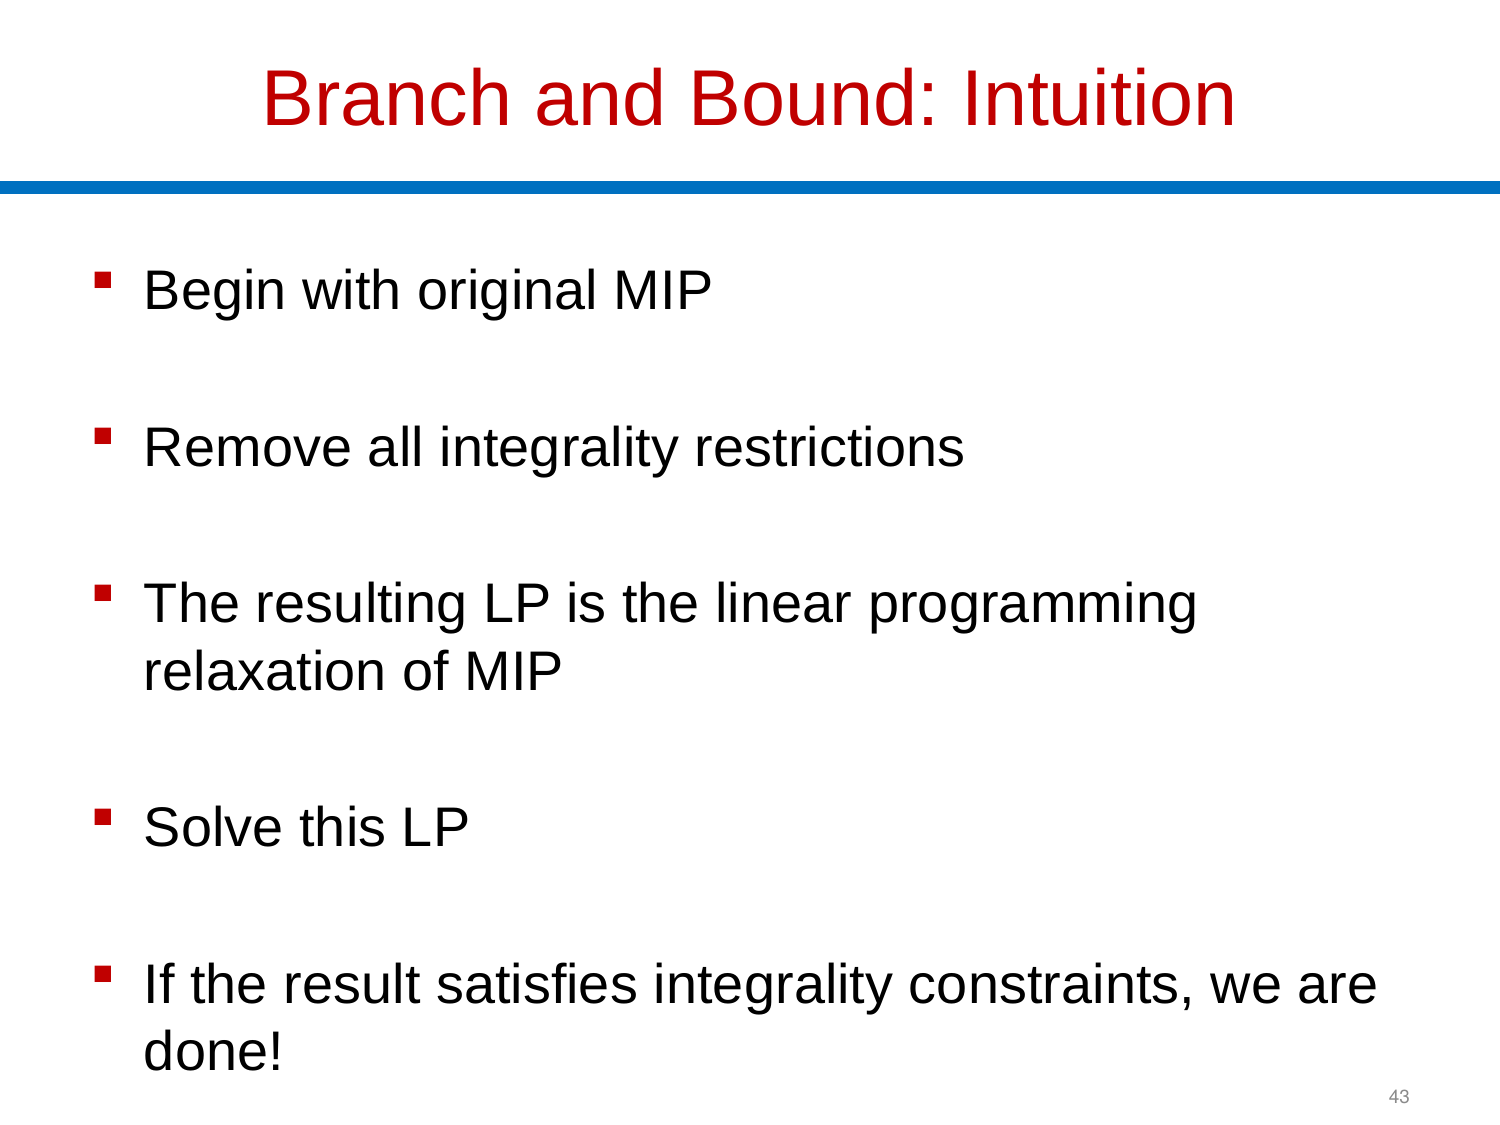

# Branch and Bound: Intuition
Begin with original MIP

Remove all integrality restrictions

The resulting LP is the linear programming relaxation of MIP

Solve this LP

If the result satisfies integrality constraints, we are done!

43